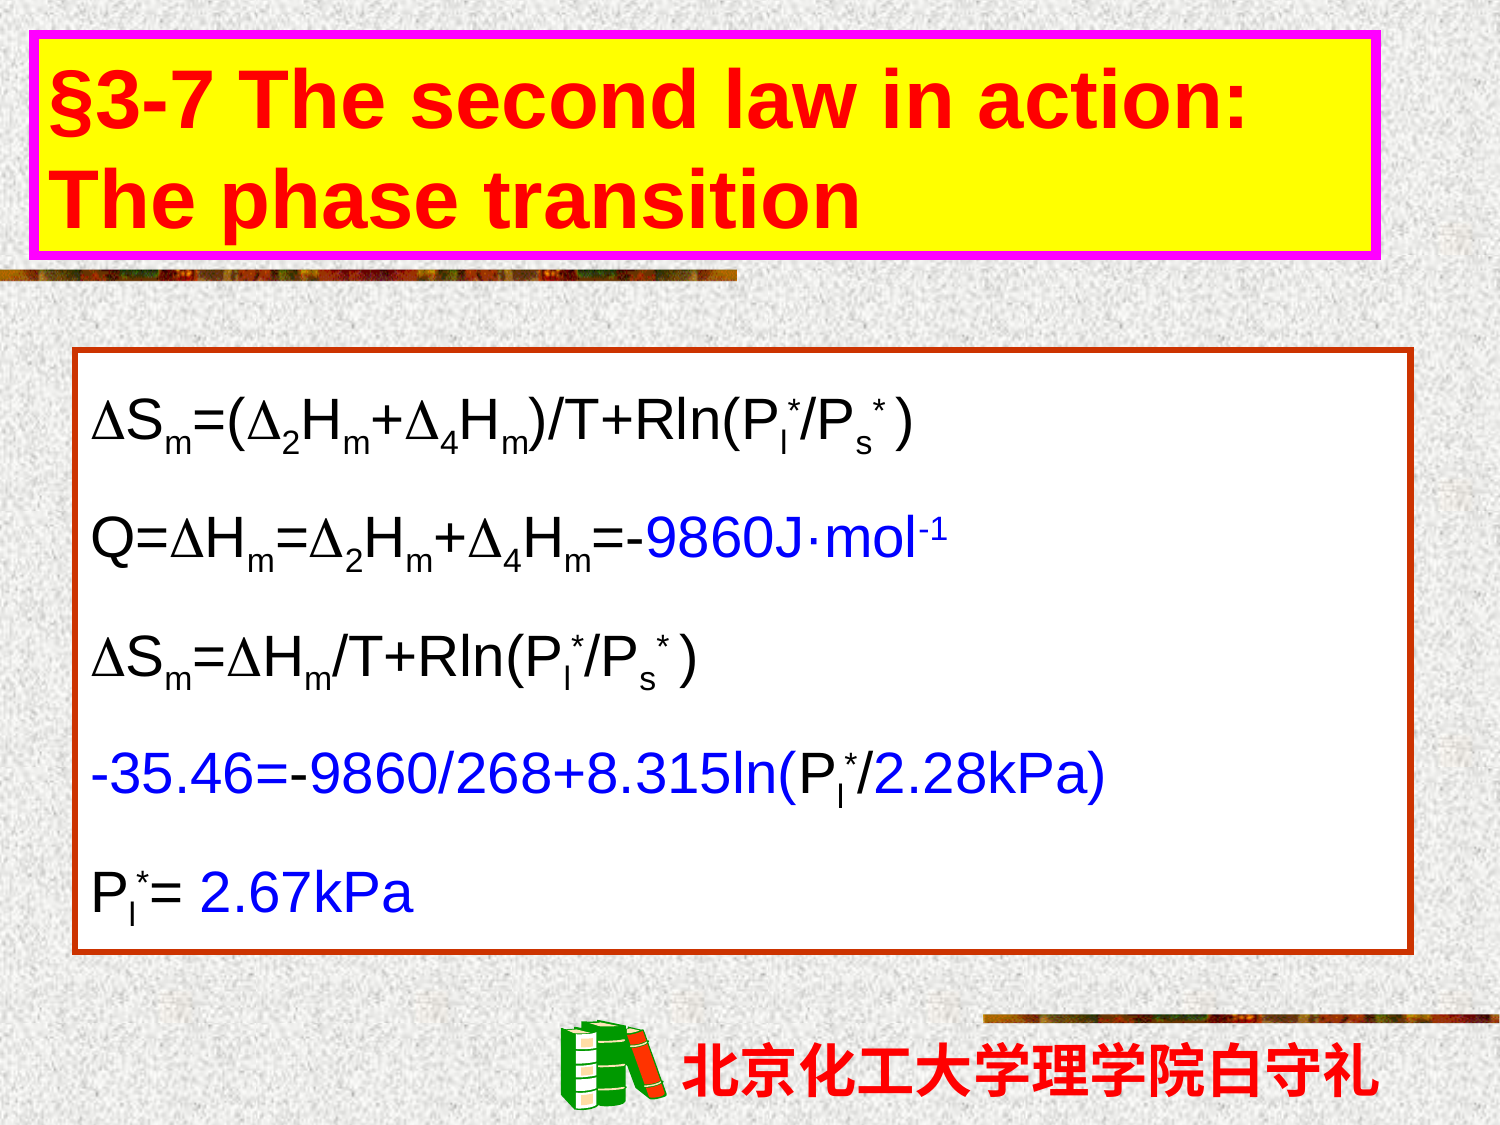

§3-7 The second law in action: The phase transition
ΔSm=(Δ2Hm+Δ4Hm)/T+Rln(Pl*/Ps* )
Q=ΔHm=Δ2Hm+Δ4Hm=-9860J·mol-1
ΔSm=ΔHm/T+Rln(Pl*/Ps* )
-35.46=-9860/268+8.315ln(Pl*/2.28kPa)
Pl*= 2.67kPa